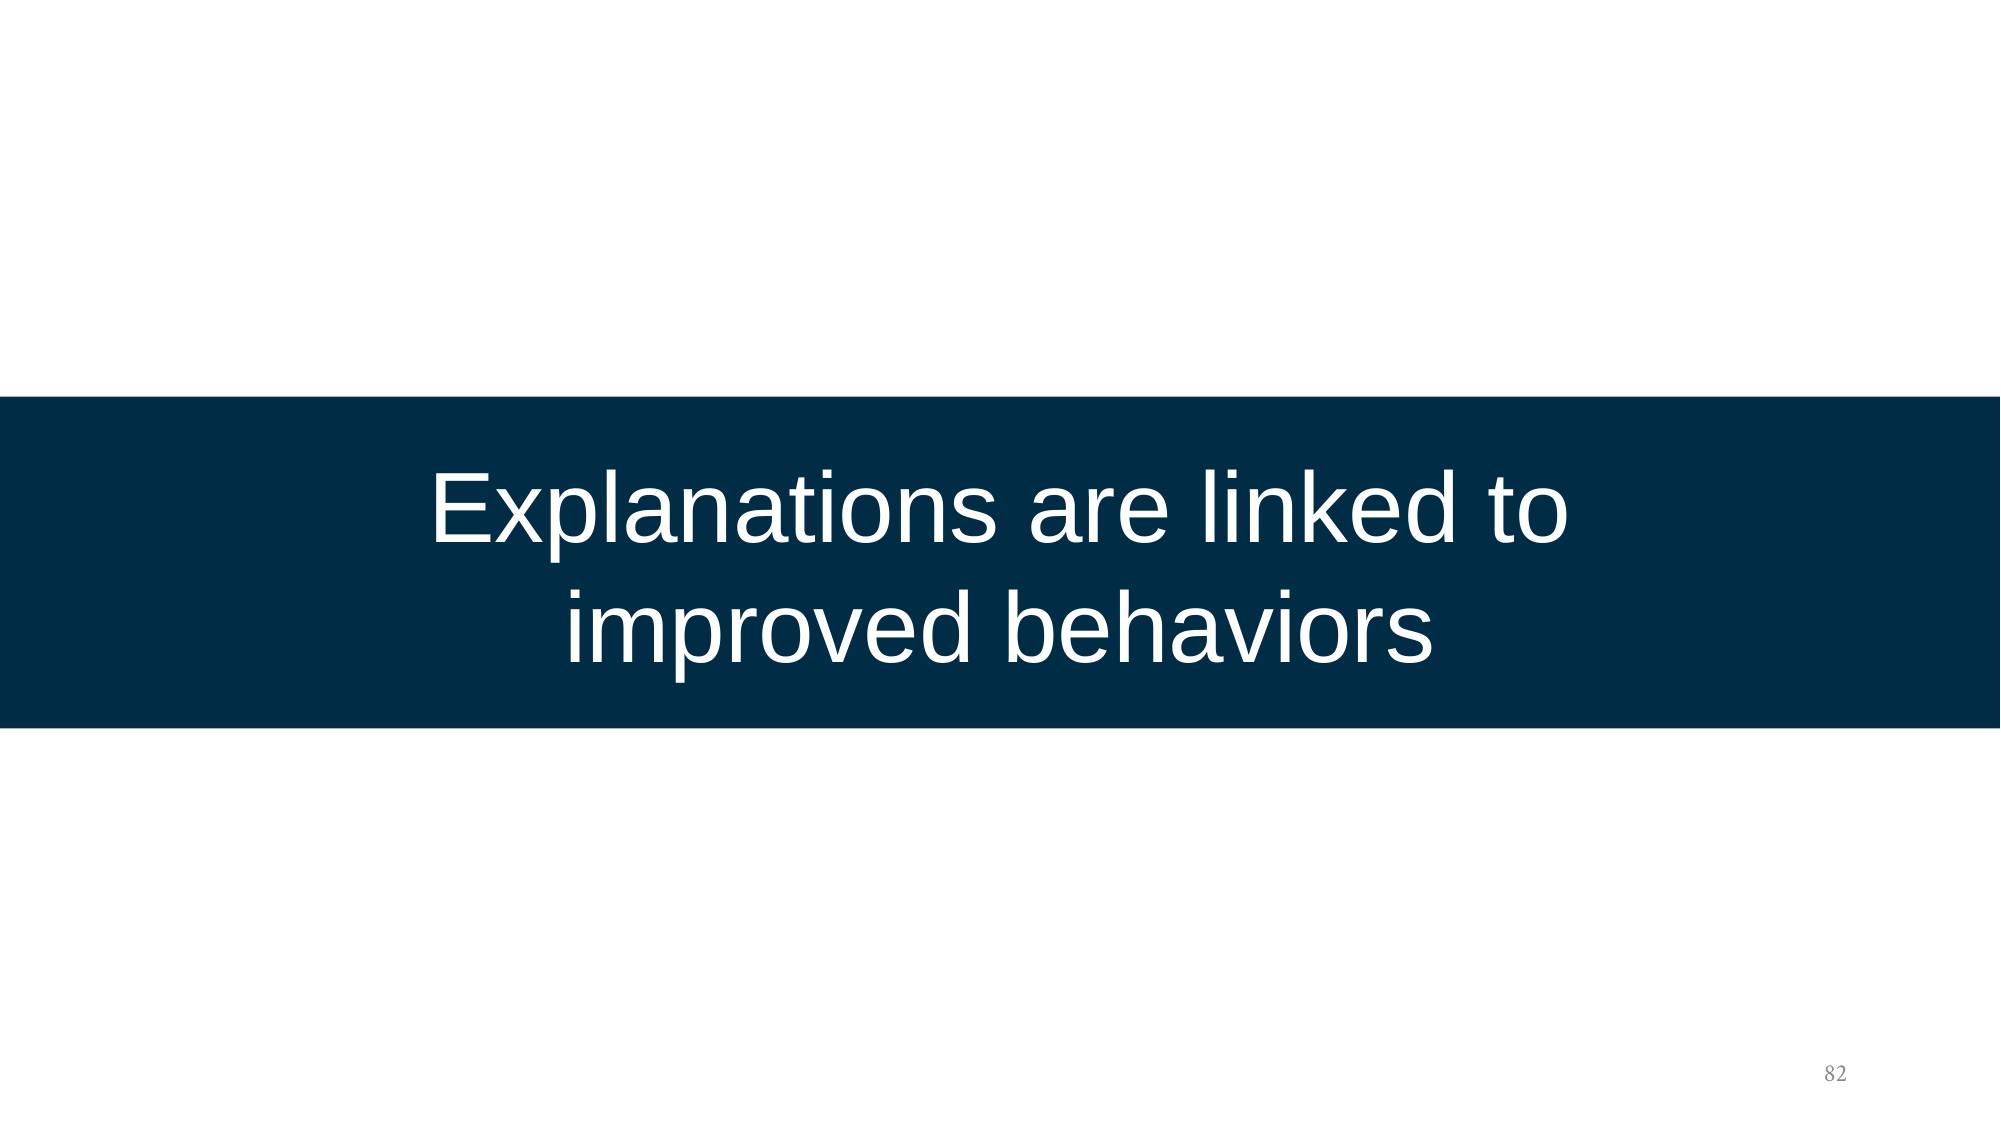

Explanations are linked to
improved behaviors
82